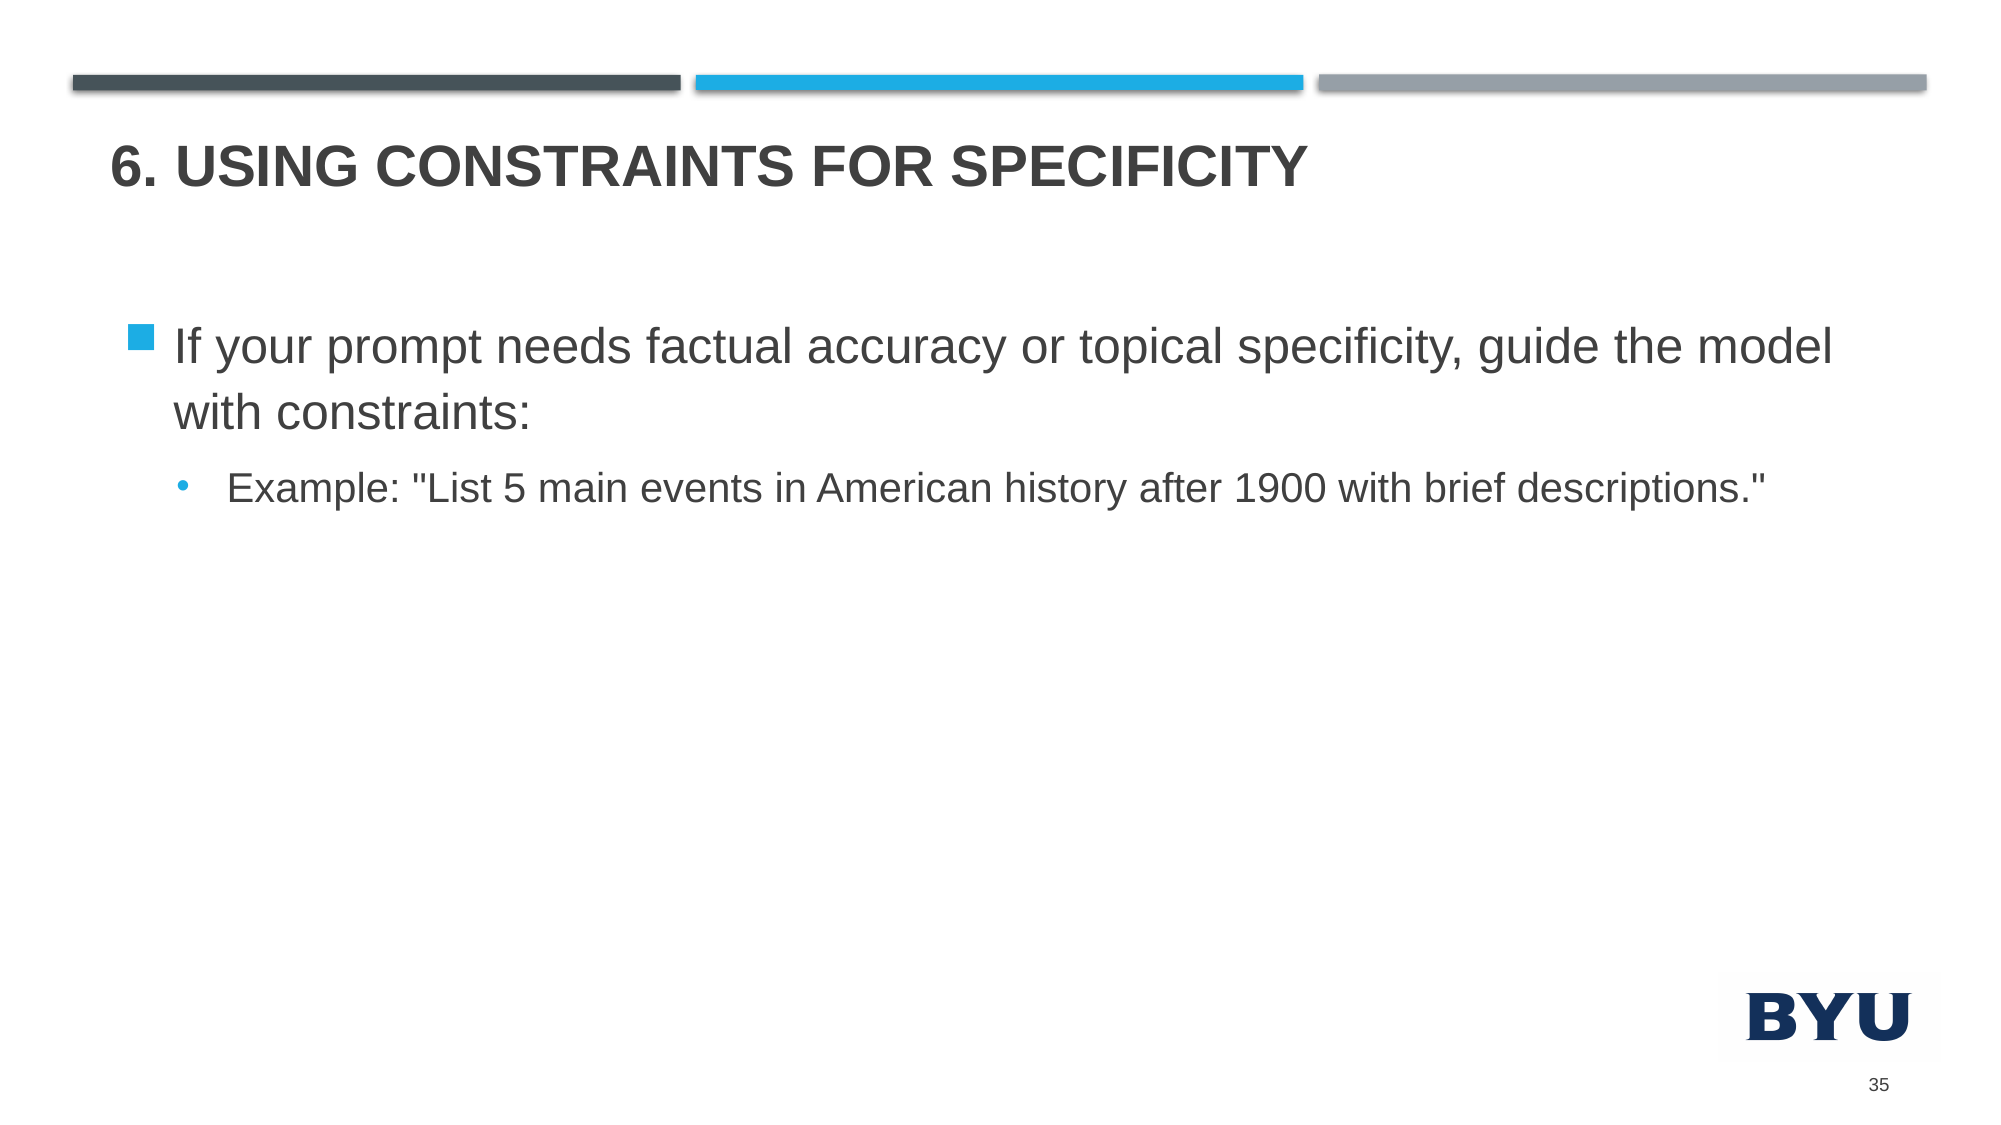

# 6. Using Constraints for Specificity
If your prompt needs factual accuracy or topical specificity, guide the model with constraints:
Example: "List 5 main events in American history after 1900 with brief descriptions."

35